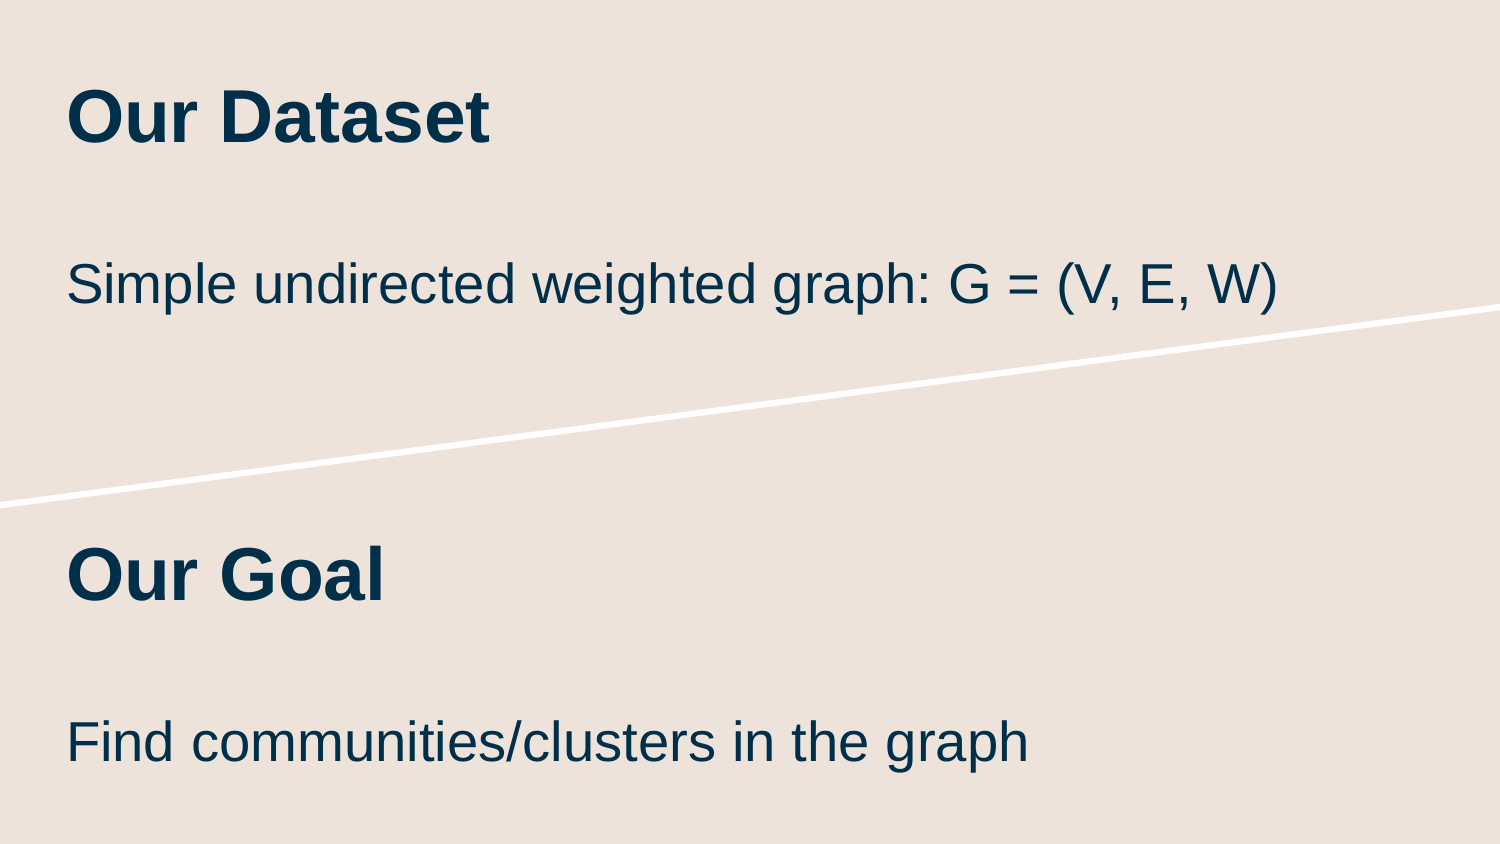

# Our Dataset

Simple undirected weighted graph: G = (V, E, W)
Our Goal

Find communities/clusters in the graph